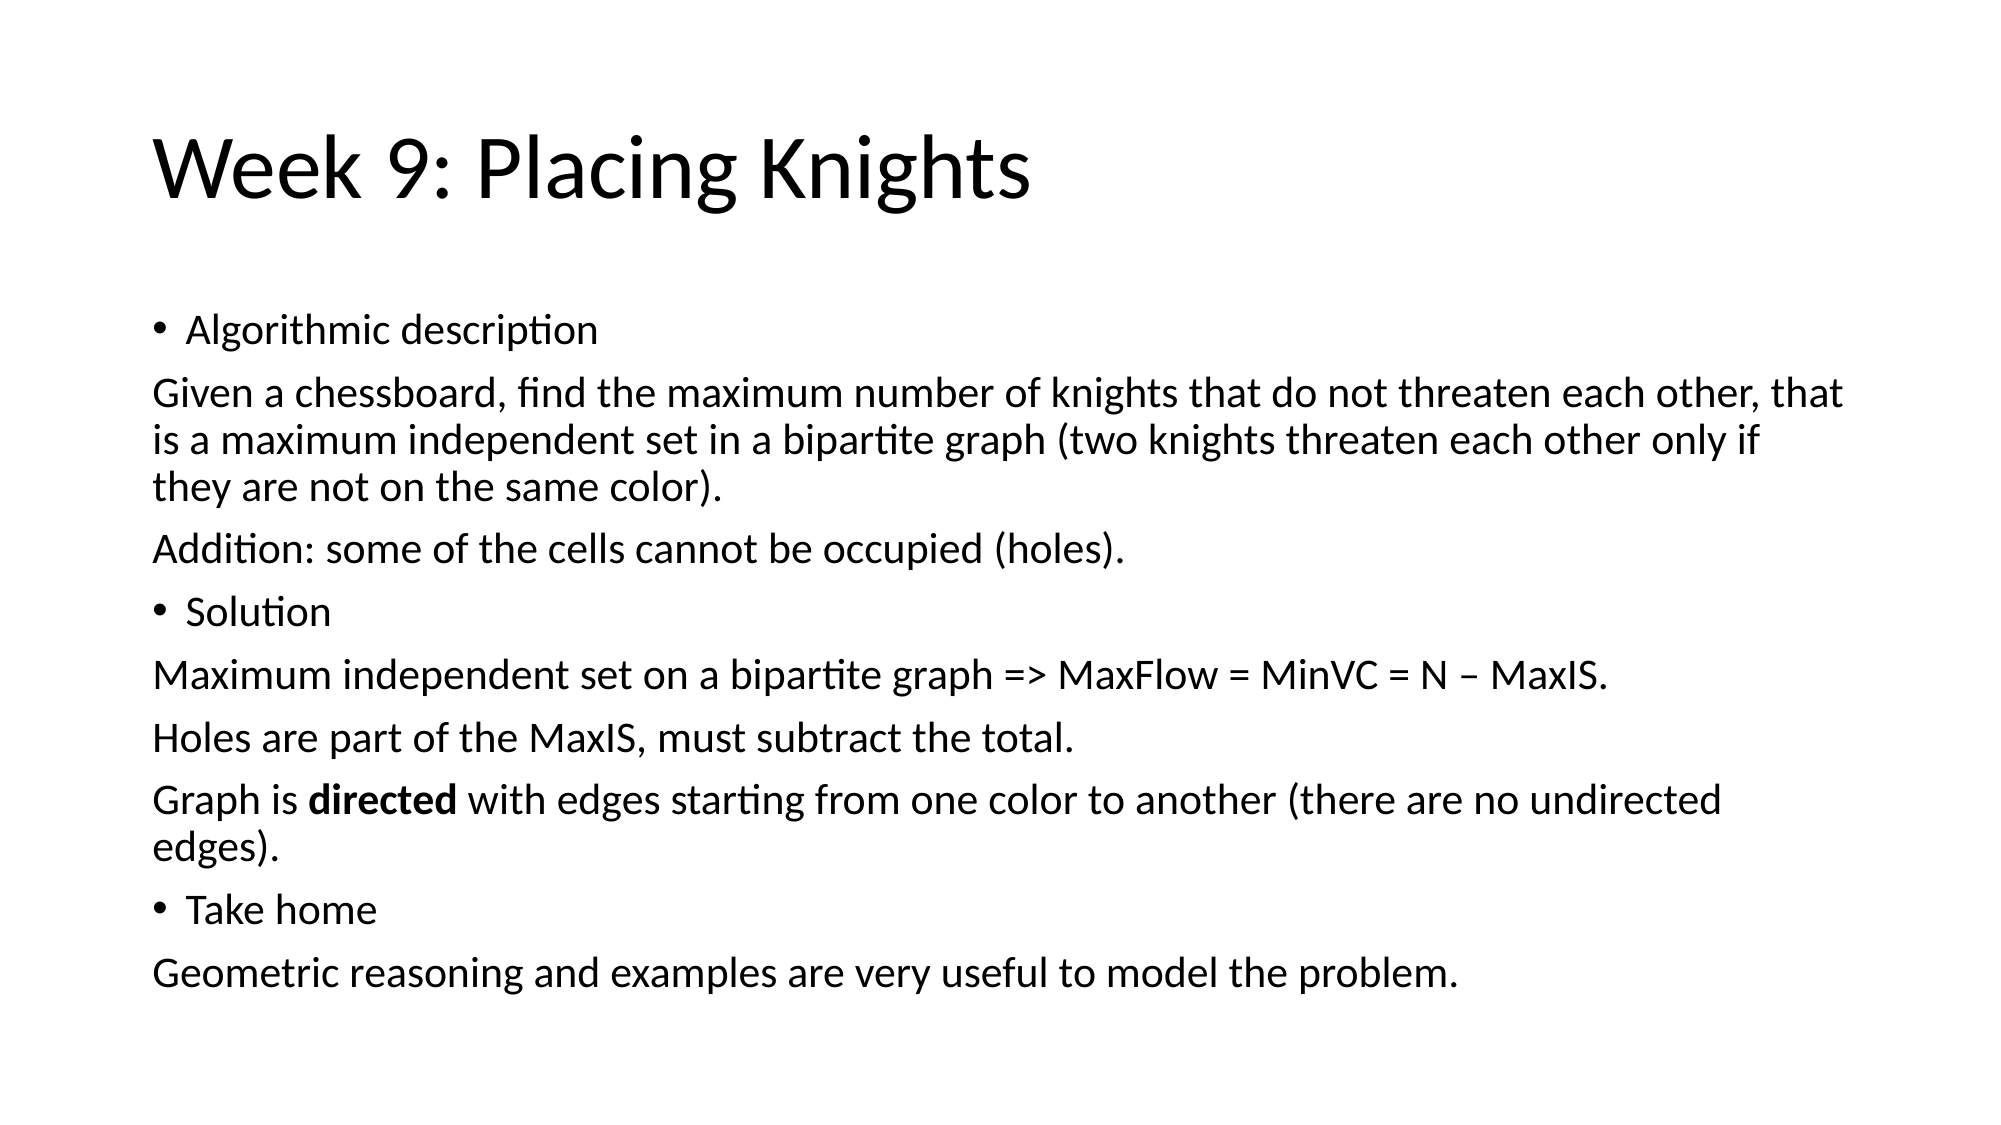

# Week 9: Placing Knights
Algorithmic description
Given a chessboard, find the maximum number of knights that do not threaten each other, that is a maximum independent set in a bipartite graph (two knights threaten each other only if they are not on the same color).
Addition: some of the cells cannot be occupied (holes).
Solution
Maximum independent set on a bipartite graph => MaxFlow = MinVC = N – MaxIS.
Holes are part of the MaxIS, must subtract the total.
Graph is directed with edges starting from one color to another (there are no undirected edges).
Take home
Geometric reasoning and examples are very useful to model the problem.